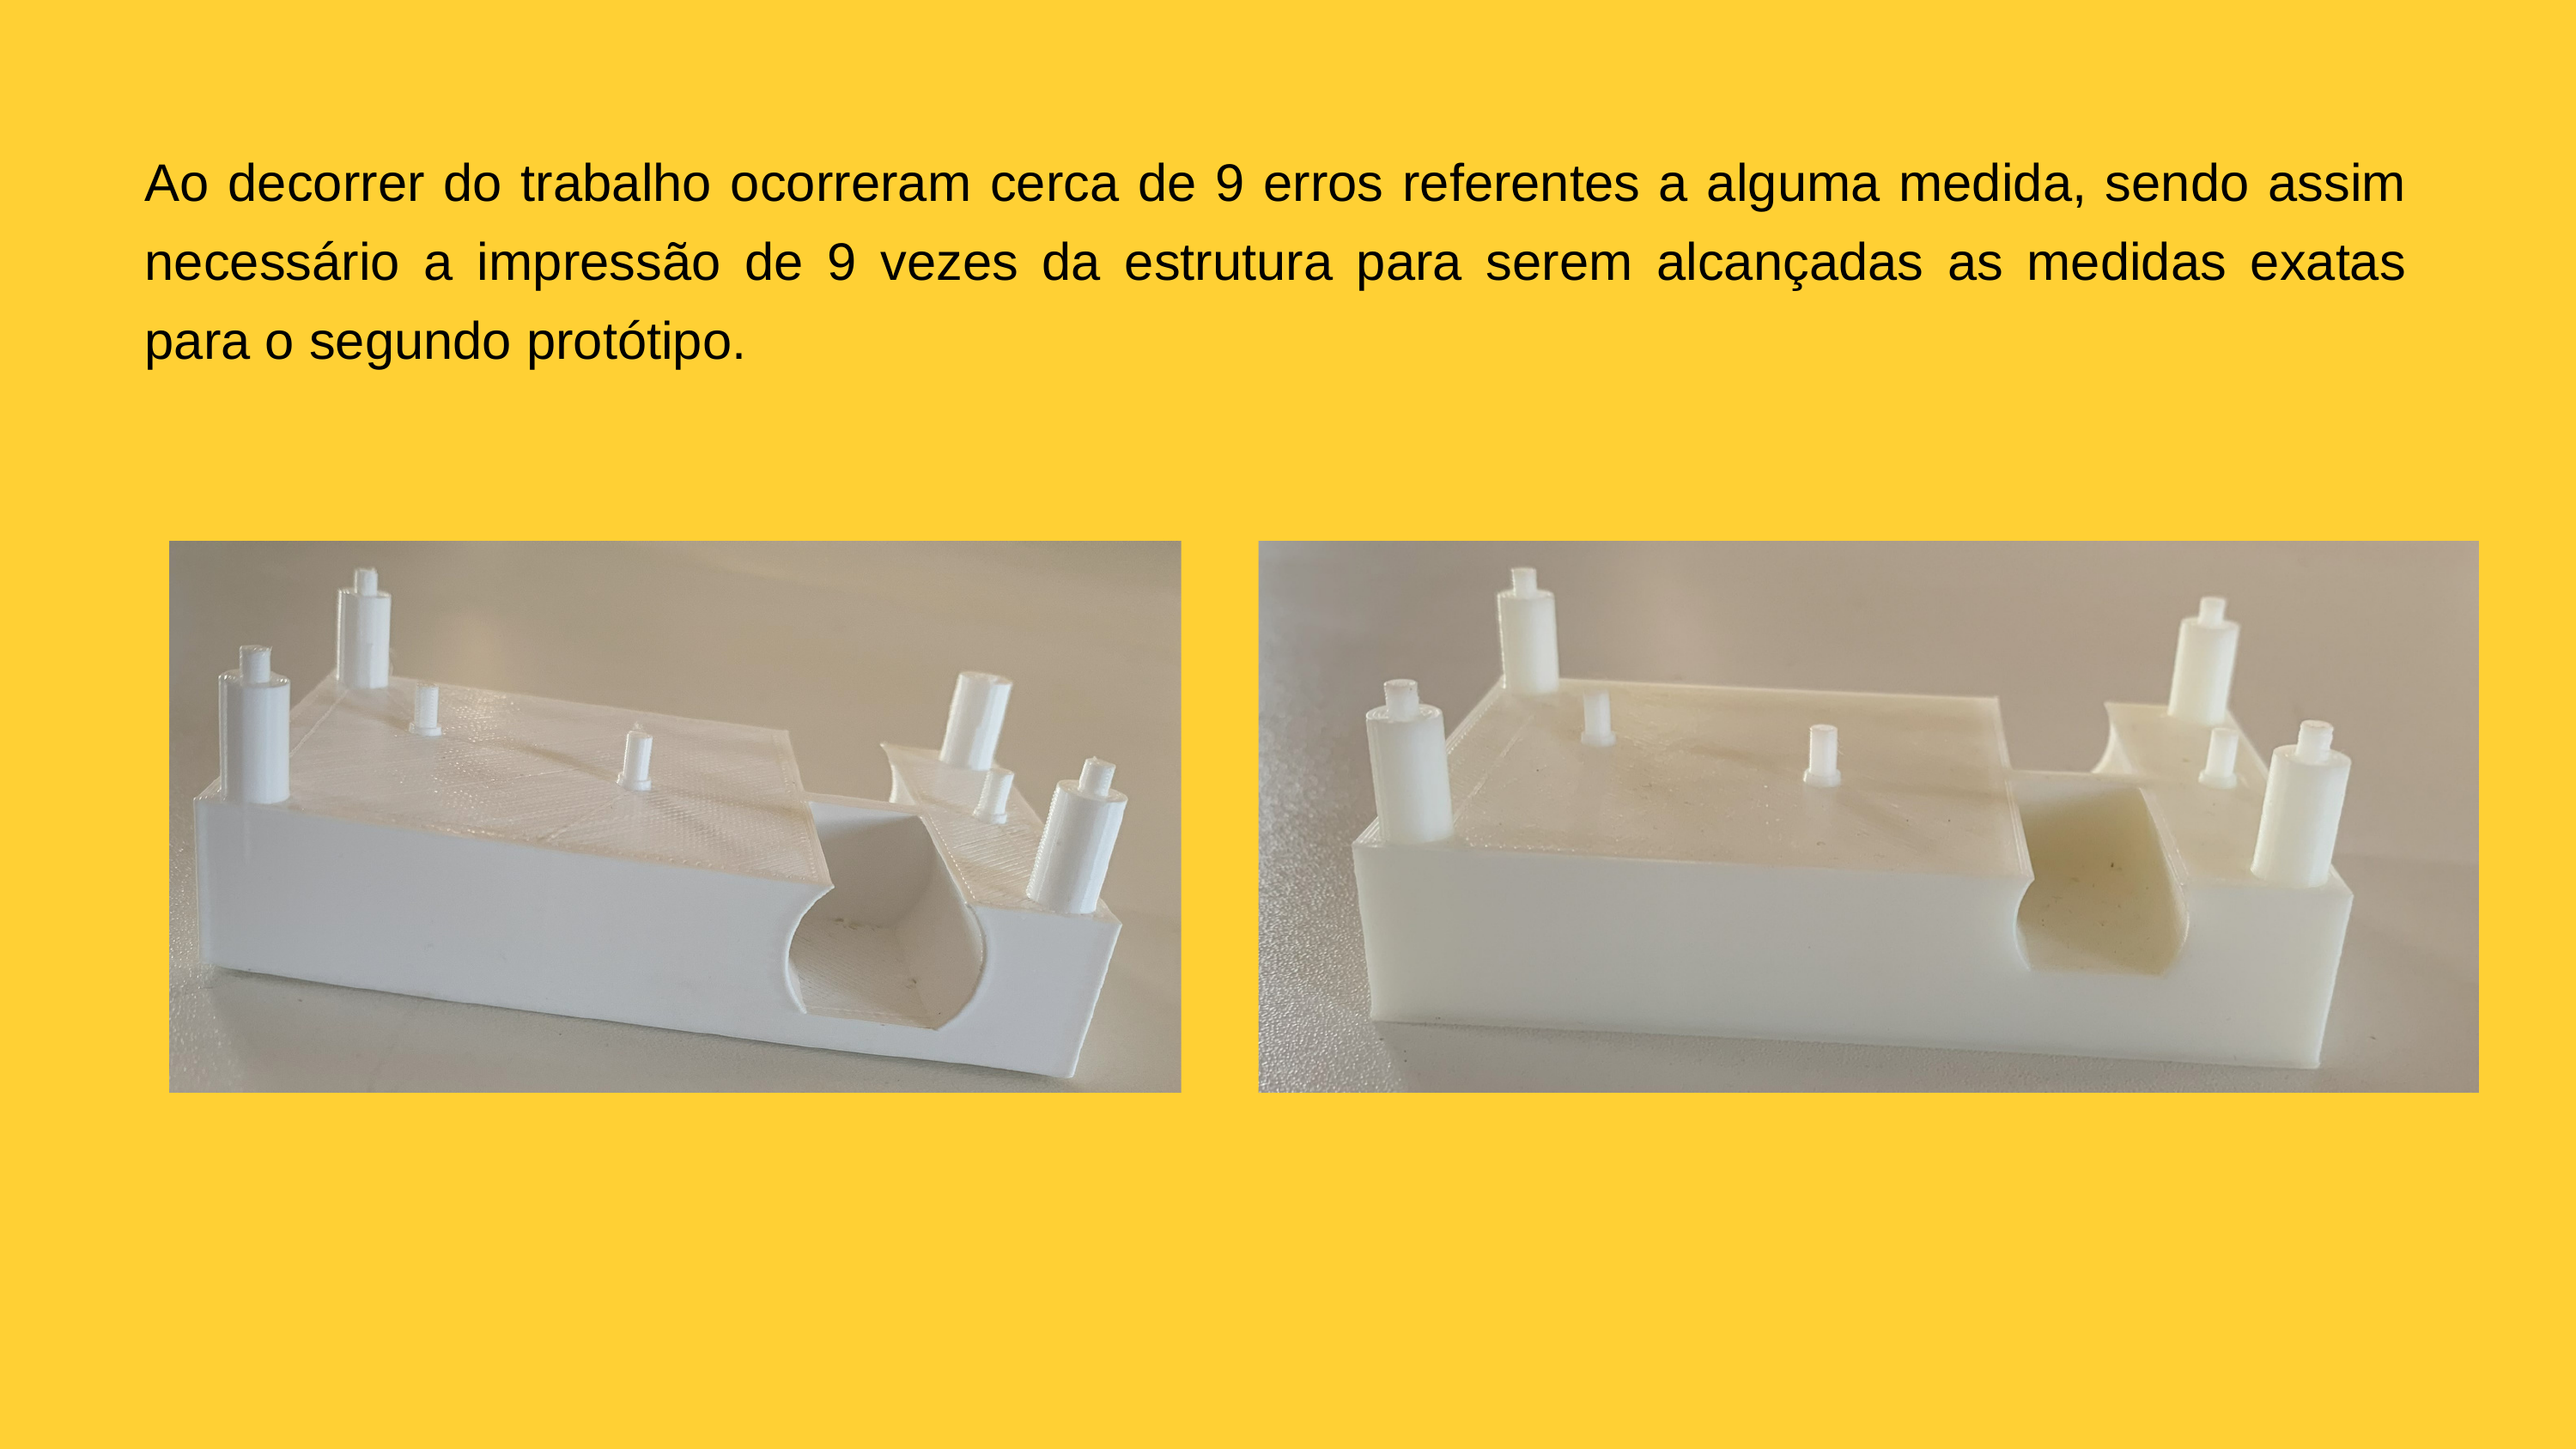

Ao decorrer do trabalho ocorreram cerca de 9 erros referentes a alguma medida, sendo assim necessário a impressão de 9 vezes da estrutura para serem alcançadas as medidas exatas para o segundo protótipo.